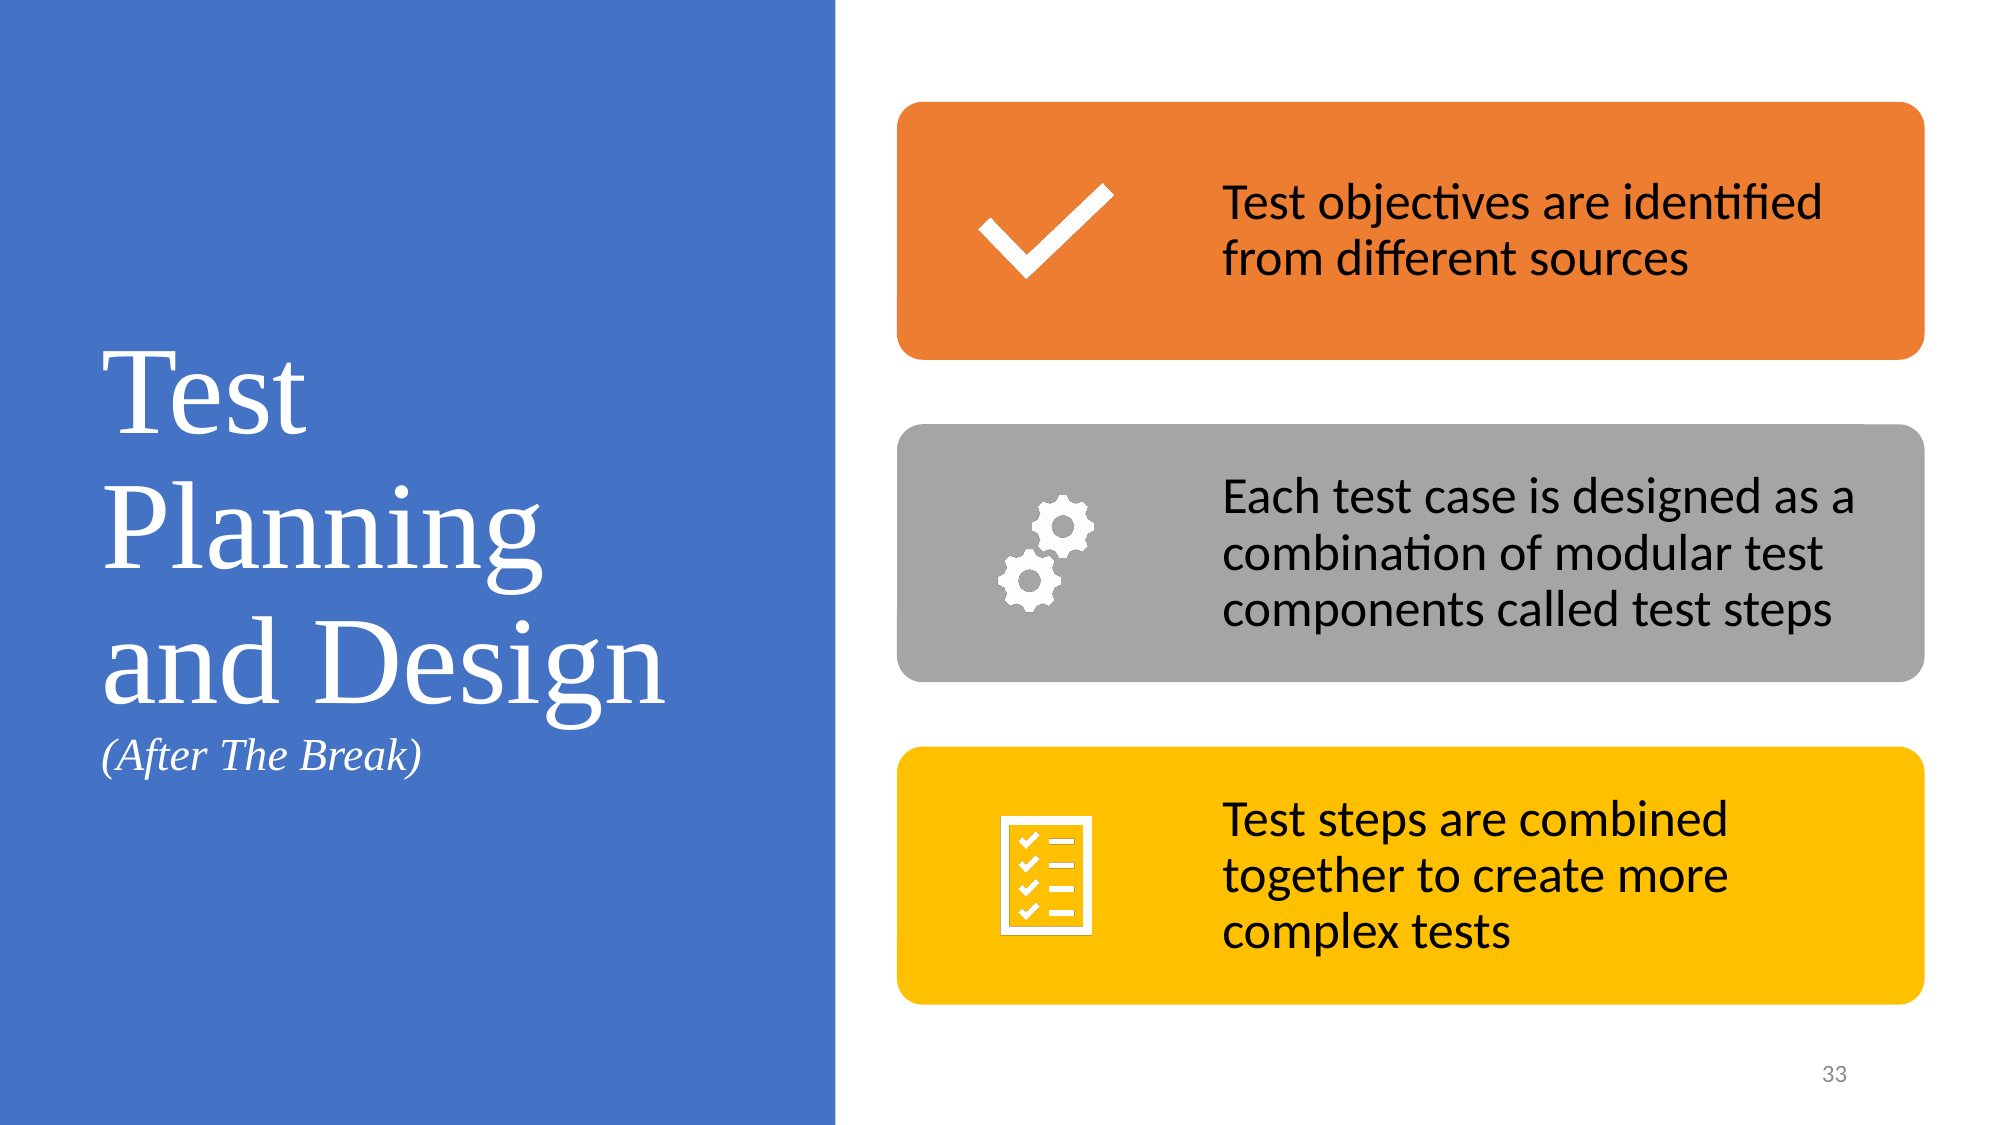

# Test Planning and Design (After The Break)
Test objectives are identified from different sources
Each test case is designed as a combination of modular test components called test steps
Test steps are combined together to create more complex tests
33